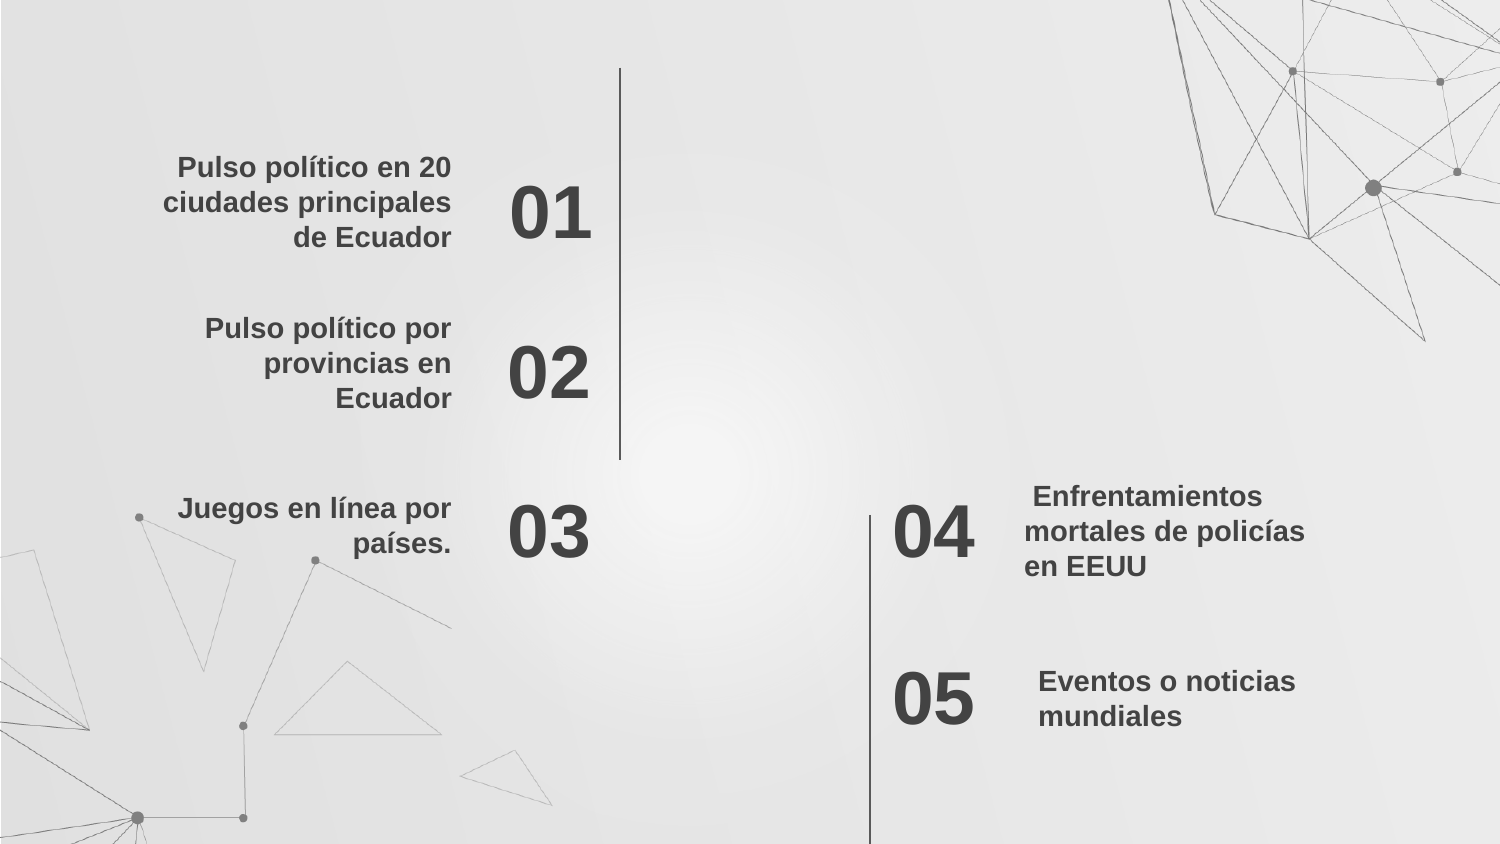

Pulso político en 20 ciudades principales de Ecuador
01
 Pulso político por provincias en Ecuador
02
Juegos en línea por países.
03
 Enfrentamientos mortales de policías en EEUU
04
05
Eventos o noticias mundiales